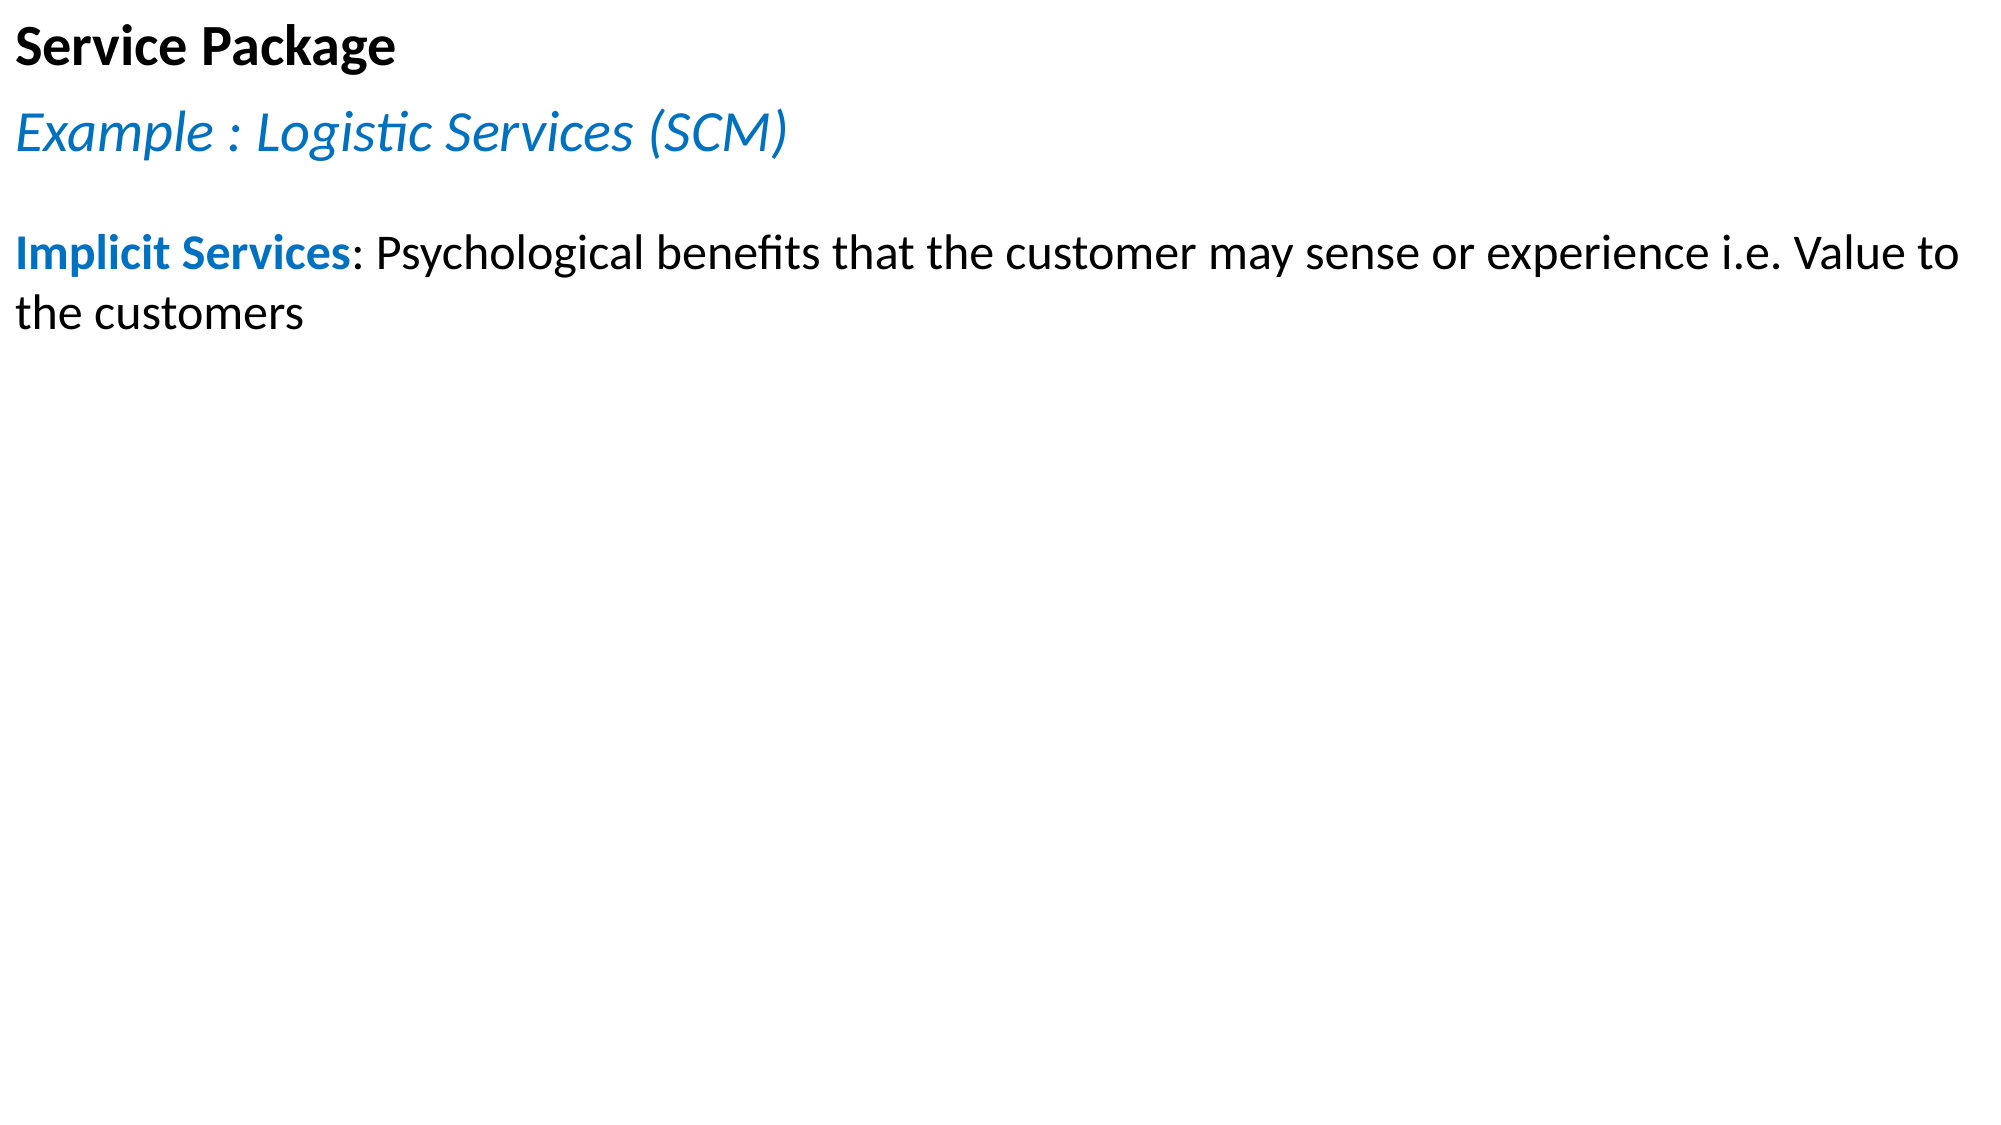

Service Package
Example : Logistic Services (SCM)
Implicit Services: Psychological benefits that the customer may sense or experience i.e. Value to the customers